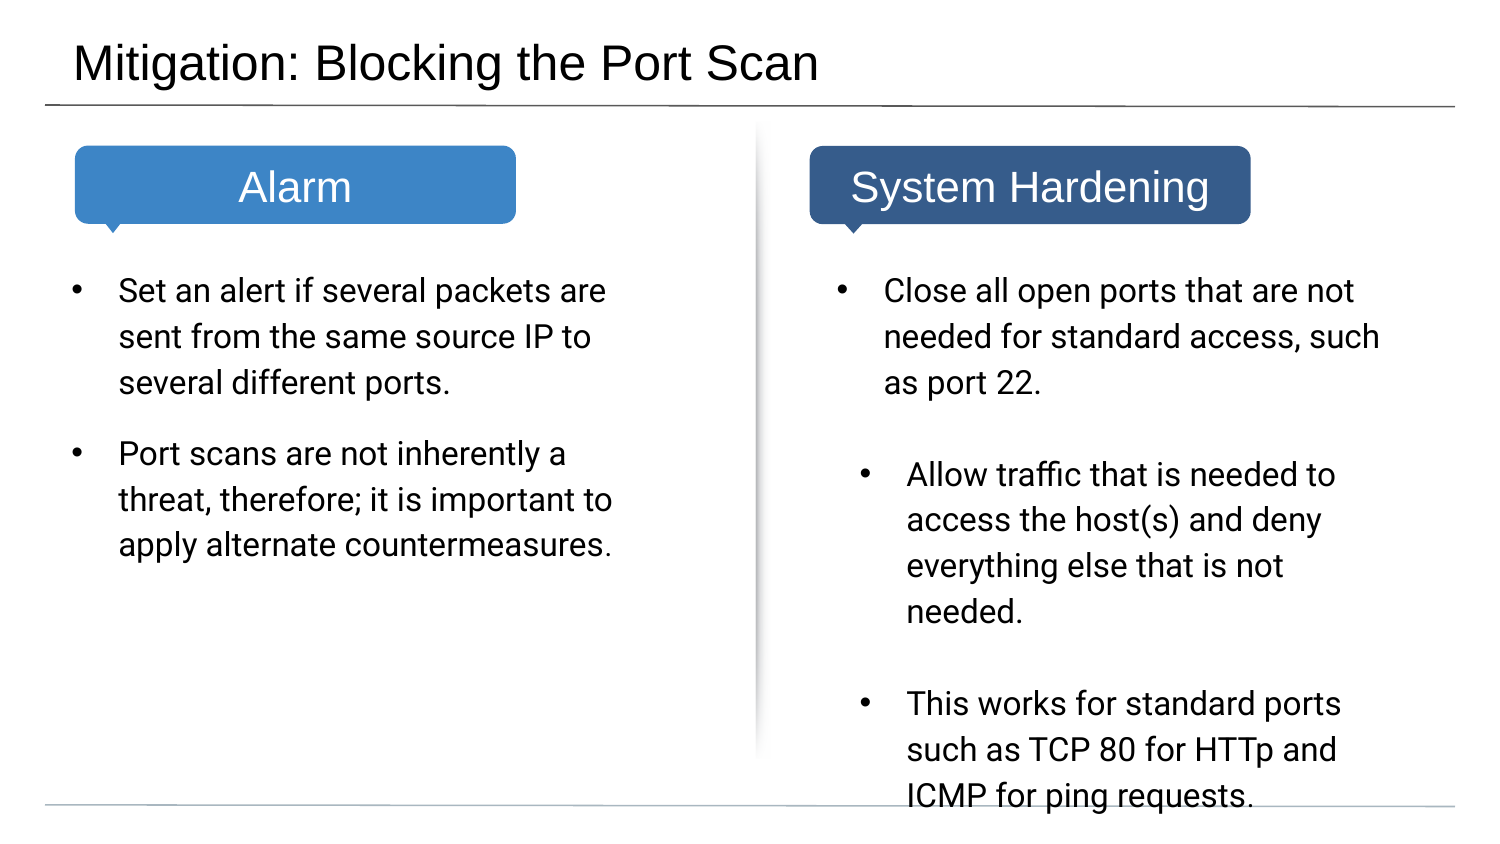

# Mitigation: Blocking the Port Scan
Set an alert if several packets are sent from the same source IP to several different ports.
Port scans are not inherently a threat, therefore; it is important to apply alternate countermeasures.

Close all open ports that are not needed for standard access, such as port 22.

Allow traffic that is needed to access the host(s) and deny everything else that is not needed.

This works for standard ports such as TCP 80 for HTTp and ICMP for ping requests.